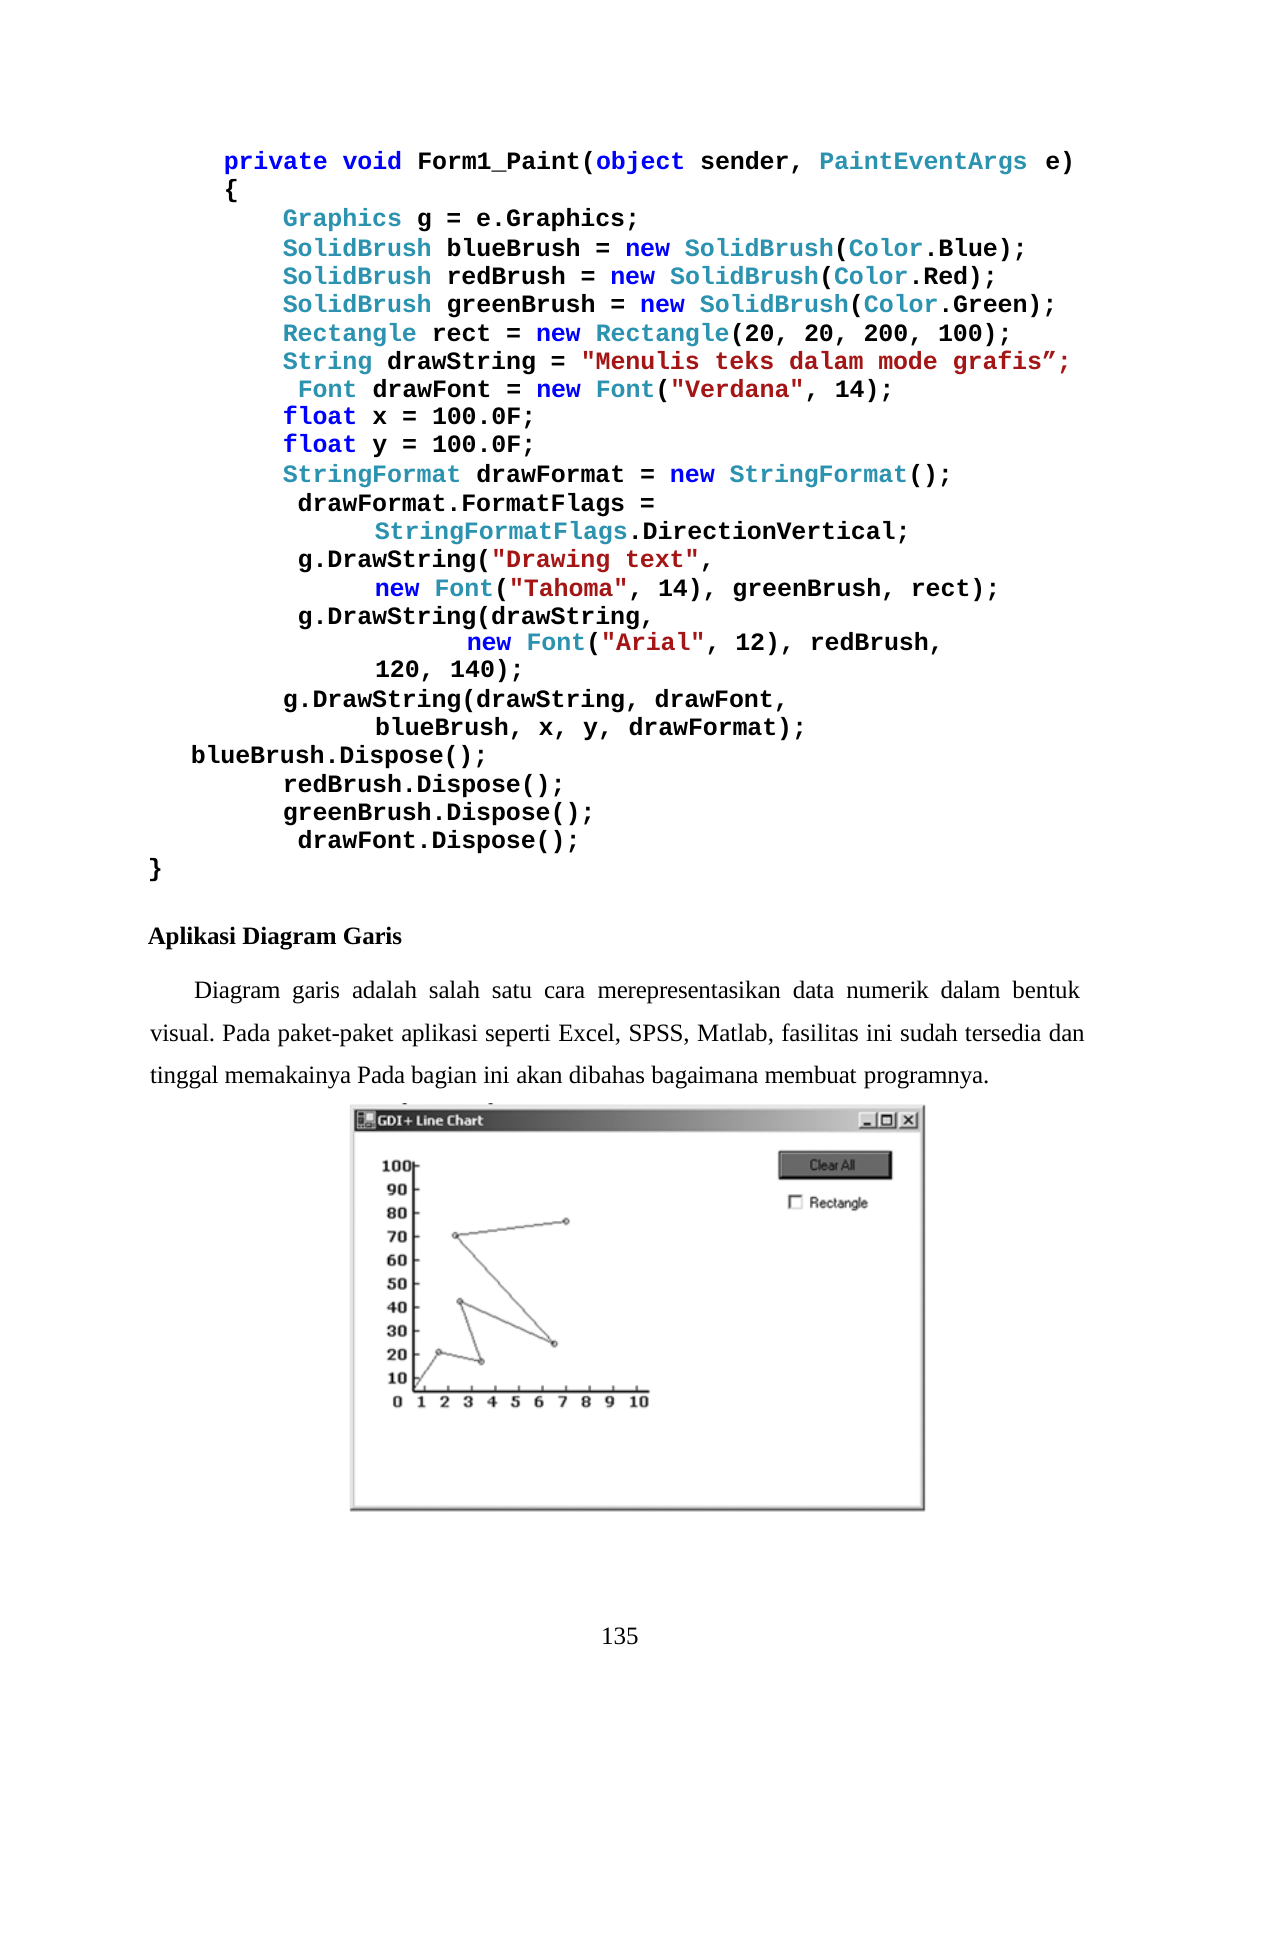

private void Form1_Paint(object sender, PaintEventArgs e)
{
Graphics g = e.Graphics;
SolidBrush blueBrush = new SolidBrush(Color.Blue);  SolidBrush redBrush = new SolidBrush(Color.Red);  SolidBrush greenBrush = new SolidBrush(Color.Green);  Rectangle rect = new Rectangle(20, 20, 200, 100);  String drawString = "Menulis teks dalam mode grafis”;  Font drawFont = new Font("Verdana", 14);
float x = 100.0F;
float y = 100.0F;
StringFormat drawFormat = new StringFormat();  drawFormat.FormatFlags =
StringFormatFlags.DirectionVertical;  g.DrawString("Drawing text",
new Font("Tahoma", 14), greenBrush, rect);  g.DrawString(drawString,
new Font("Arial", 12), redBrush, 120, 140);
g.DrawString(drawString, drawFont,  blueBrush, x, y, drawFormat);
blueBrush.Dispose();  redBrush.Dispose();  greenBrush.Dispose();  drawFont.Dispose();
}

Aplikasi Diagram Garis
Diagram garis adalah salah satu cara merepresentasikan data numerik dalam bentuk  visual. Pada paket-paket aplikasi seperti Excel, SPSS, Matlab, fasilitas ini sudah tersedia dan  tinggal memakainya Pada bagian ini akan dibahas bagaimana membuat programnya.

135